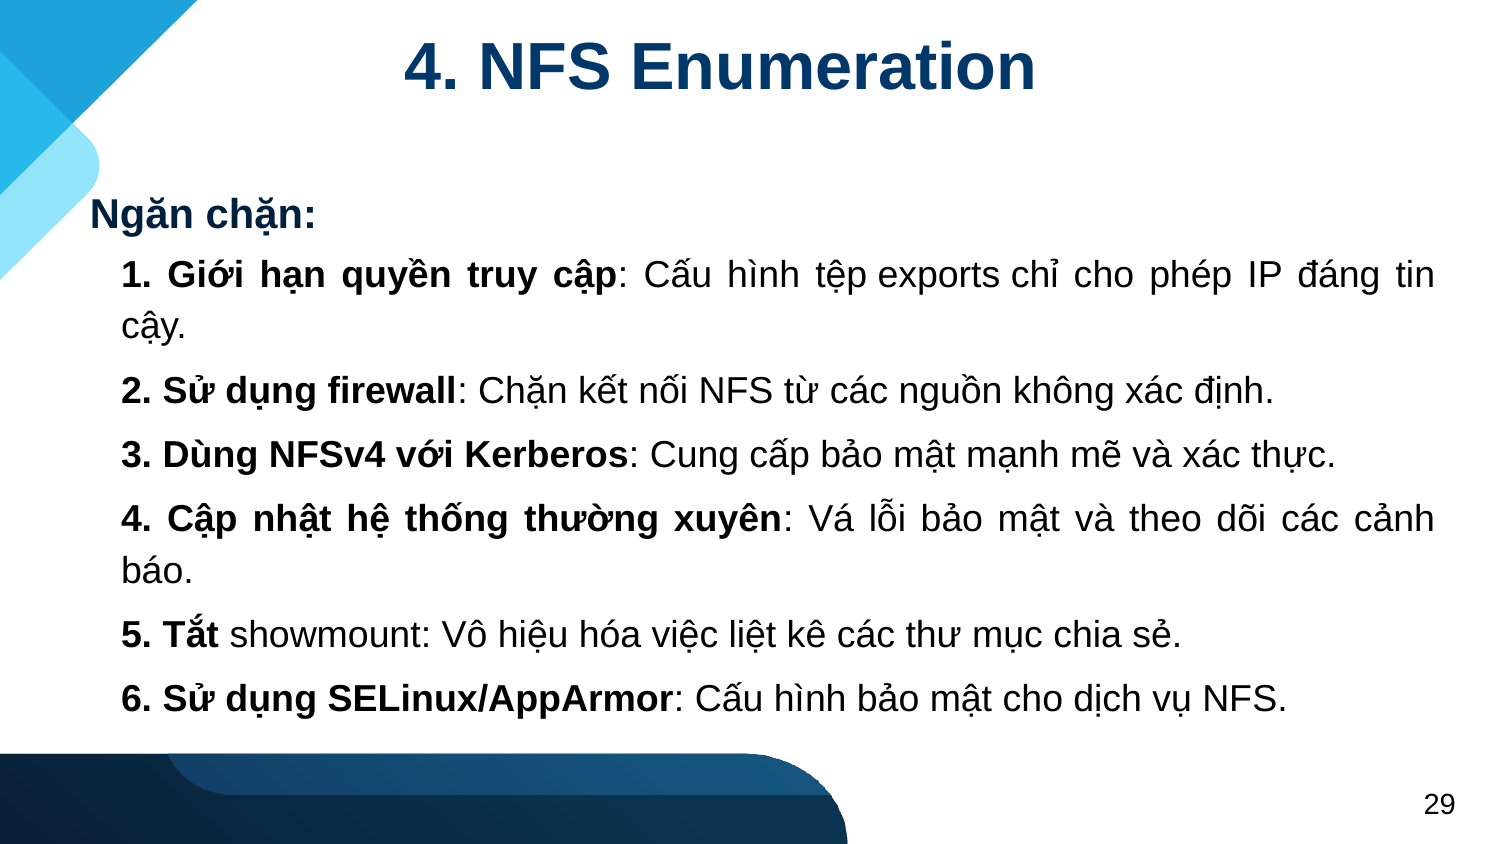

4. NFS Enumeration
Ngăn chặn:
	1. Giới hạn quyền truy cập: Cấu hình tệp exports chỉ cho phép IP đáng tin cậy.
	2. Sử dụng firewall: Chặn kết nối NFS từ các nguồn không xác định.
	3. Dùng NFSv4 với Kerberos: Cung cấp bảo mật mạnh mẽ và xác thực.
	4. Cập nhật hệ thống thường xuyên: Vá lỗi bảo mật và theo dõi các cảnh báo.
	5. Tắt showmount: Vô hiệu hóa việc liệt kê các thư mục chia sẻ.
	6. Sử dụng SELinux/AppArmor: Cấu hình bảo mật cho dịch vụ NFS.

29